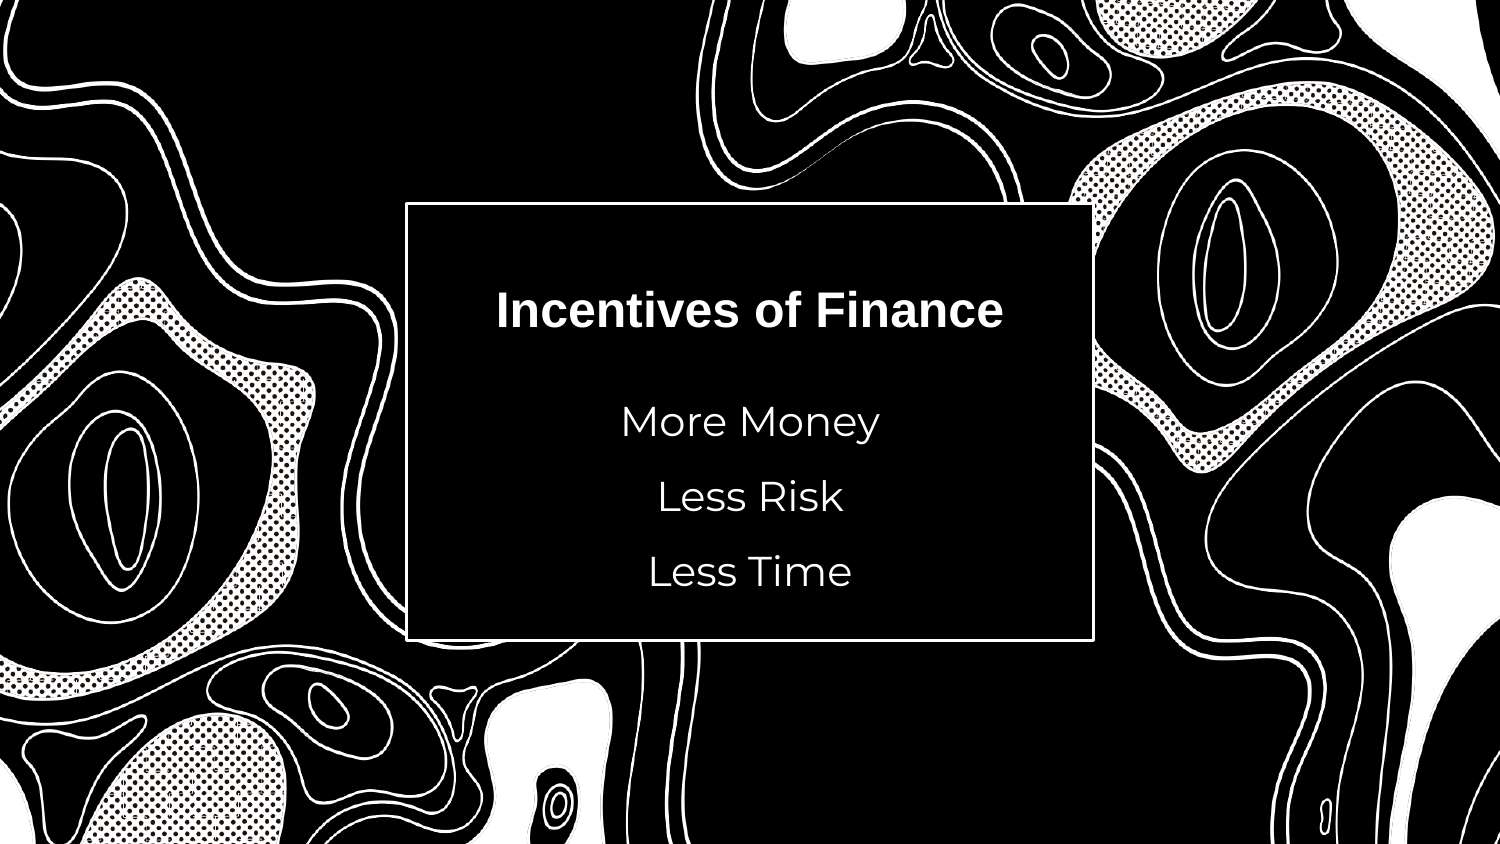

# Incentives of Finance
More Money
Less Risk
Less Time